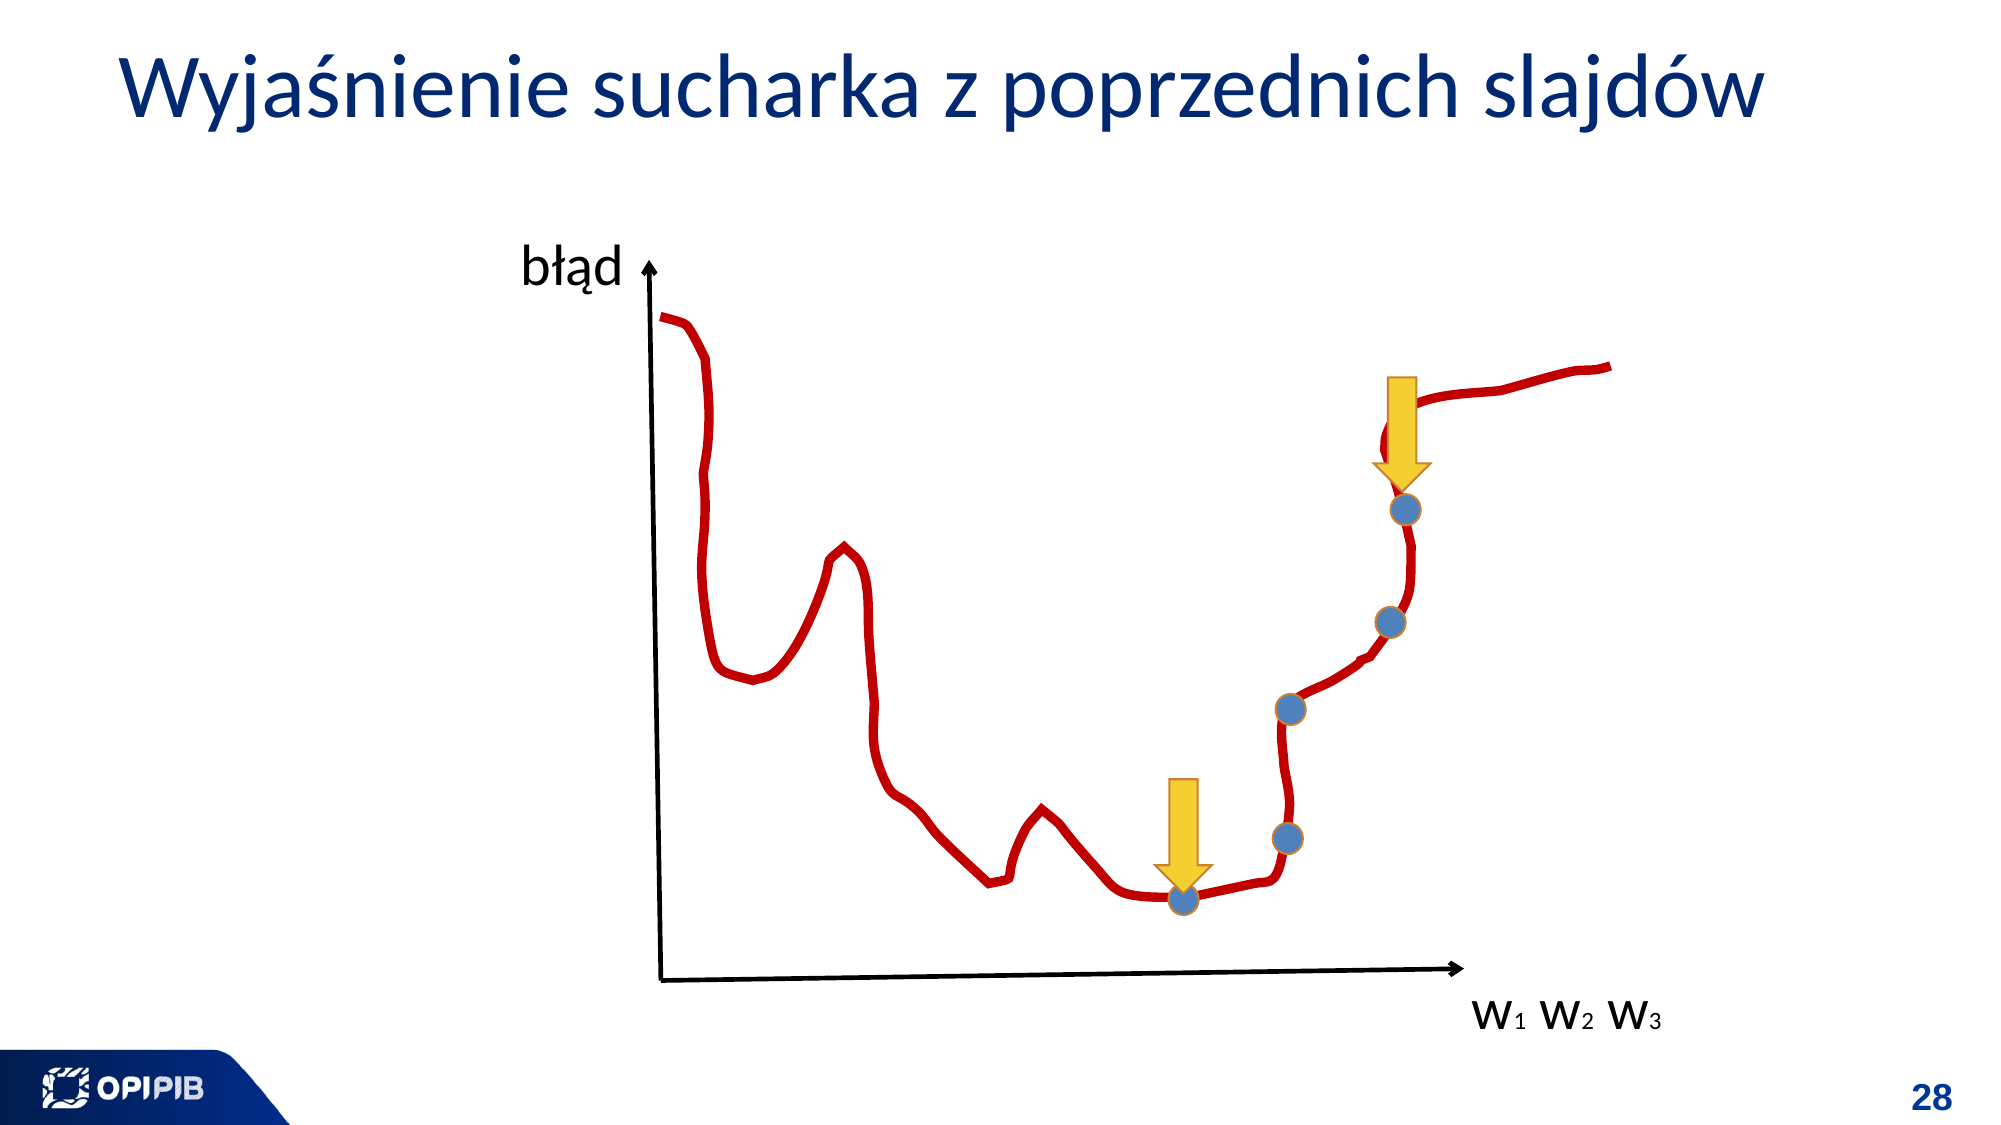

# Wyjaśnienie sucharka z poprzednich slajdów
błąd

w1 w2 w3

28